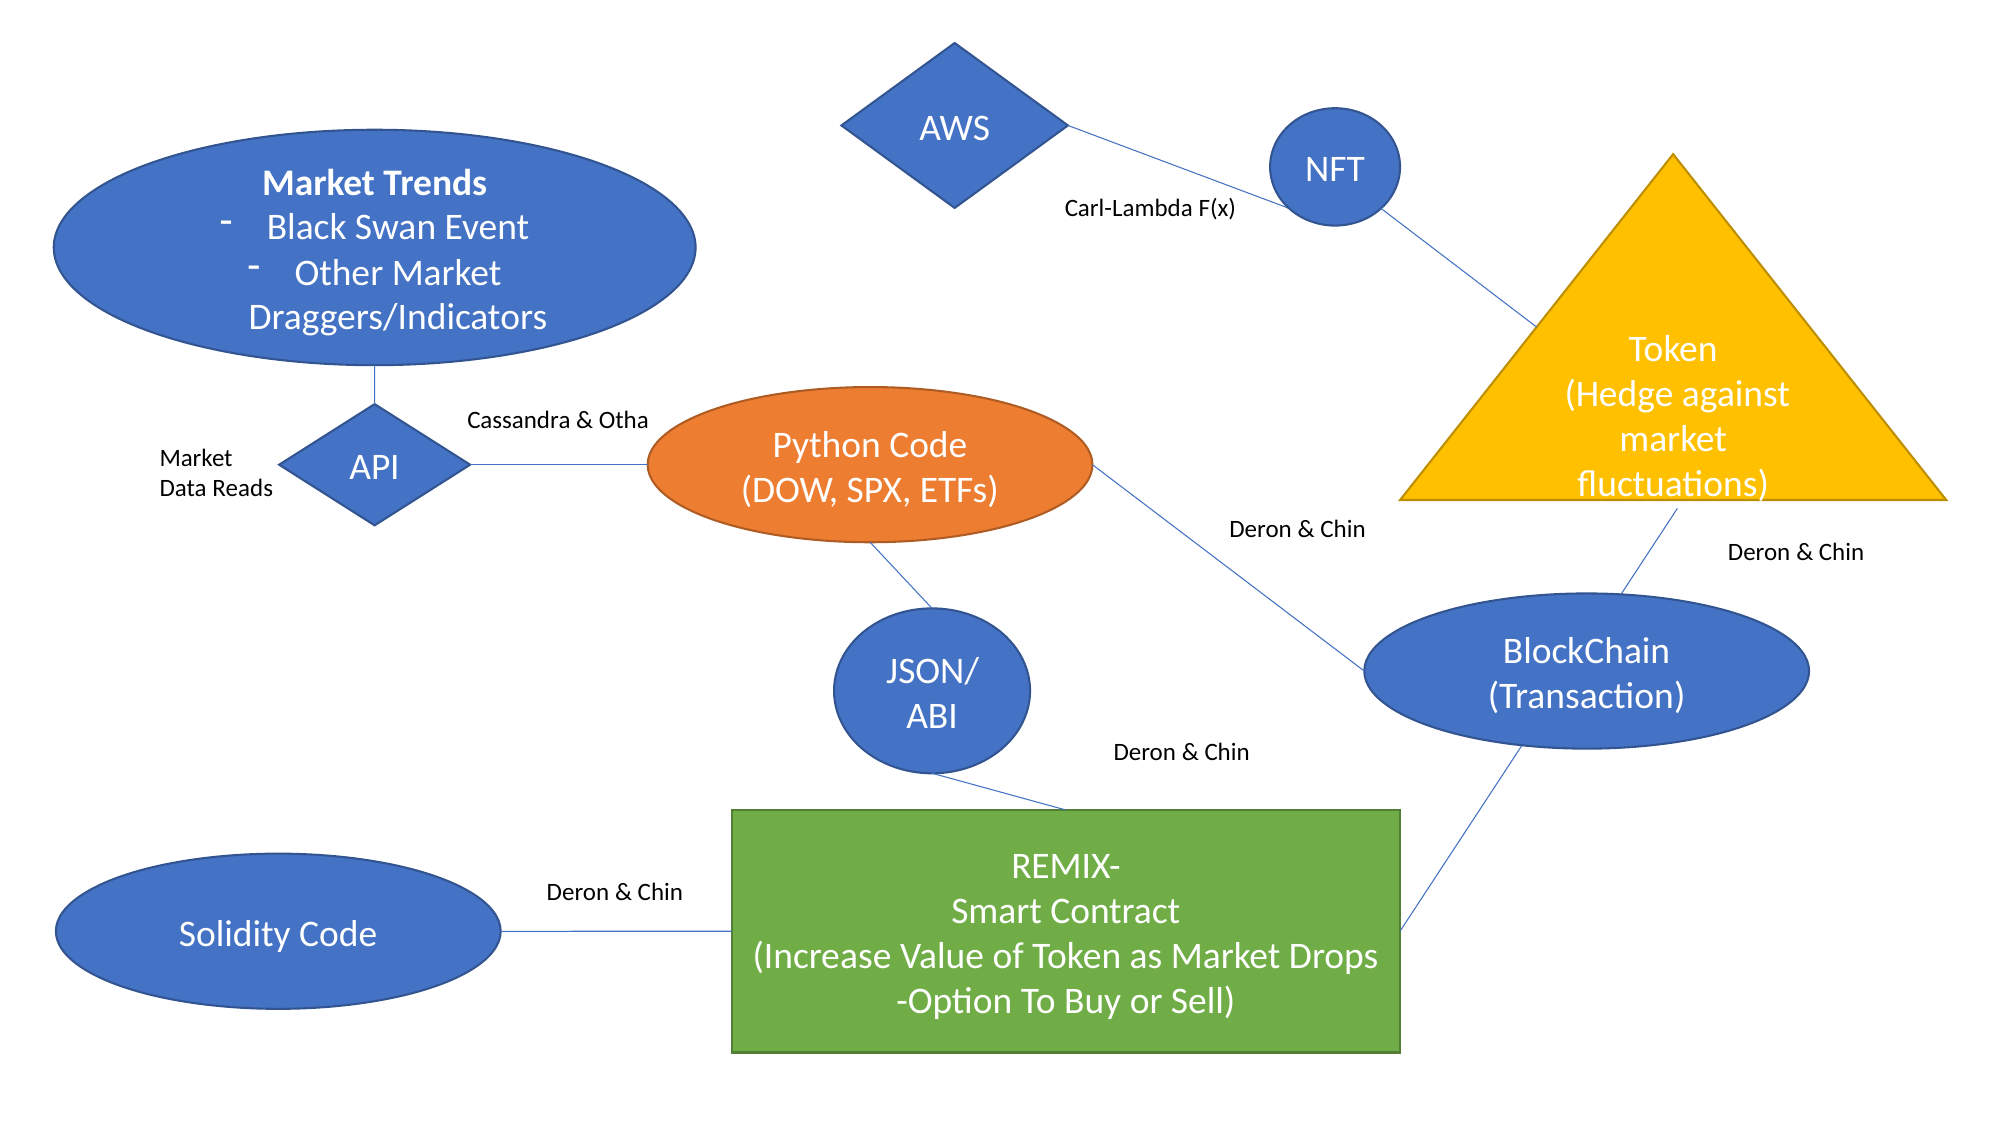

AWS
NFT
Market Trends
Black Swan Event
Other Market Draggers/Indicators
Token
 (Hedge against market fluctuations)
Carl-Lambda F(x)
Python Code (DOW, SPX, ETFs)
Cassandra & Otha
API
Market Data Reads
Deron & Chin
Deron & Chin
BlockChain (Transaction)
JSON/ABI
Deron & Chin
REMIX-
Smart Contract
(Increase Value of Token as Market Drops
-Option To Buy or Sell)
Solidity Code
Deron & Chin